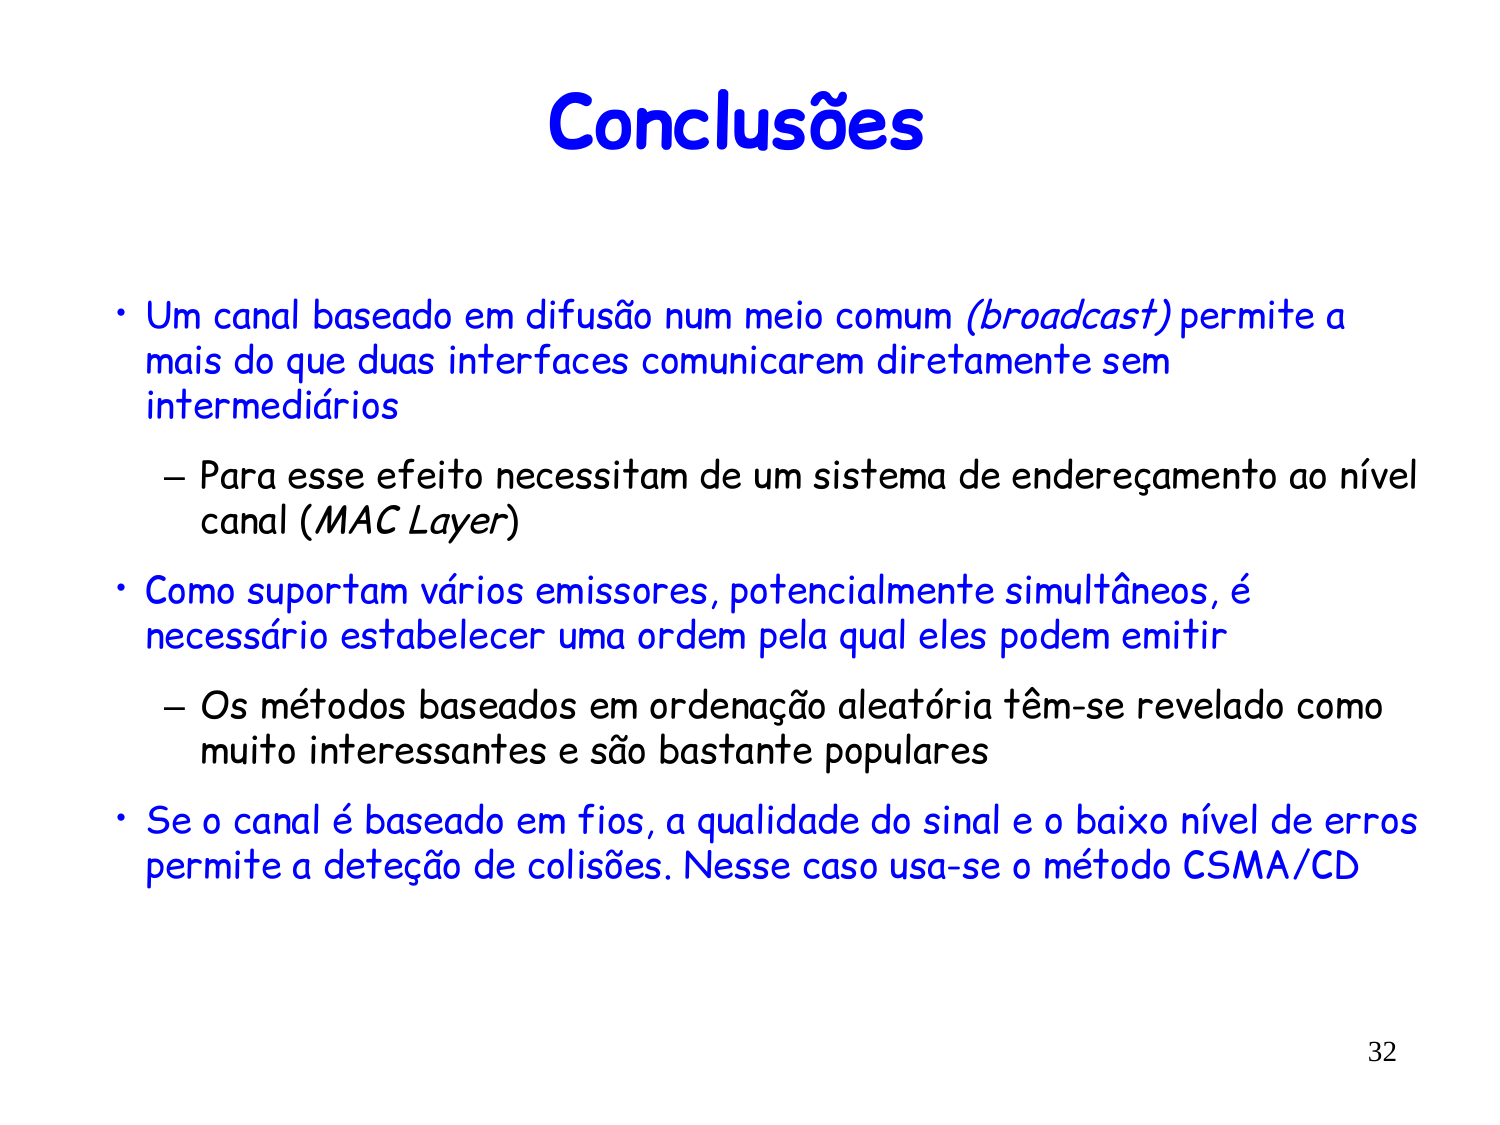

# Conclusões

Um canal baseado em difusão num meio comum (broadcast) permite a mais do que duas interfaces comunicarem diretamente sem intermediários
Para esse efeito necessitam de um sistema de endereçamento ao nível canal (MAC Layer)
Como suportam vários emissores, potencialmente simultâneos, é necessário estabelecer uma ordem pela qual eles podem emitir
Os métodos baseados em ordenação aleatória têm-se revelado como muito interessantes e são bastante populares
Se o canal é baseado em fios, a qualidade do sinal e o baixo nível de erros permite a deteção de colisões. Nesse caso usa-se o método CSMA/CD
32